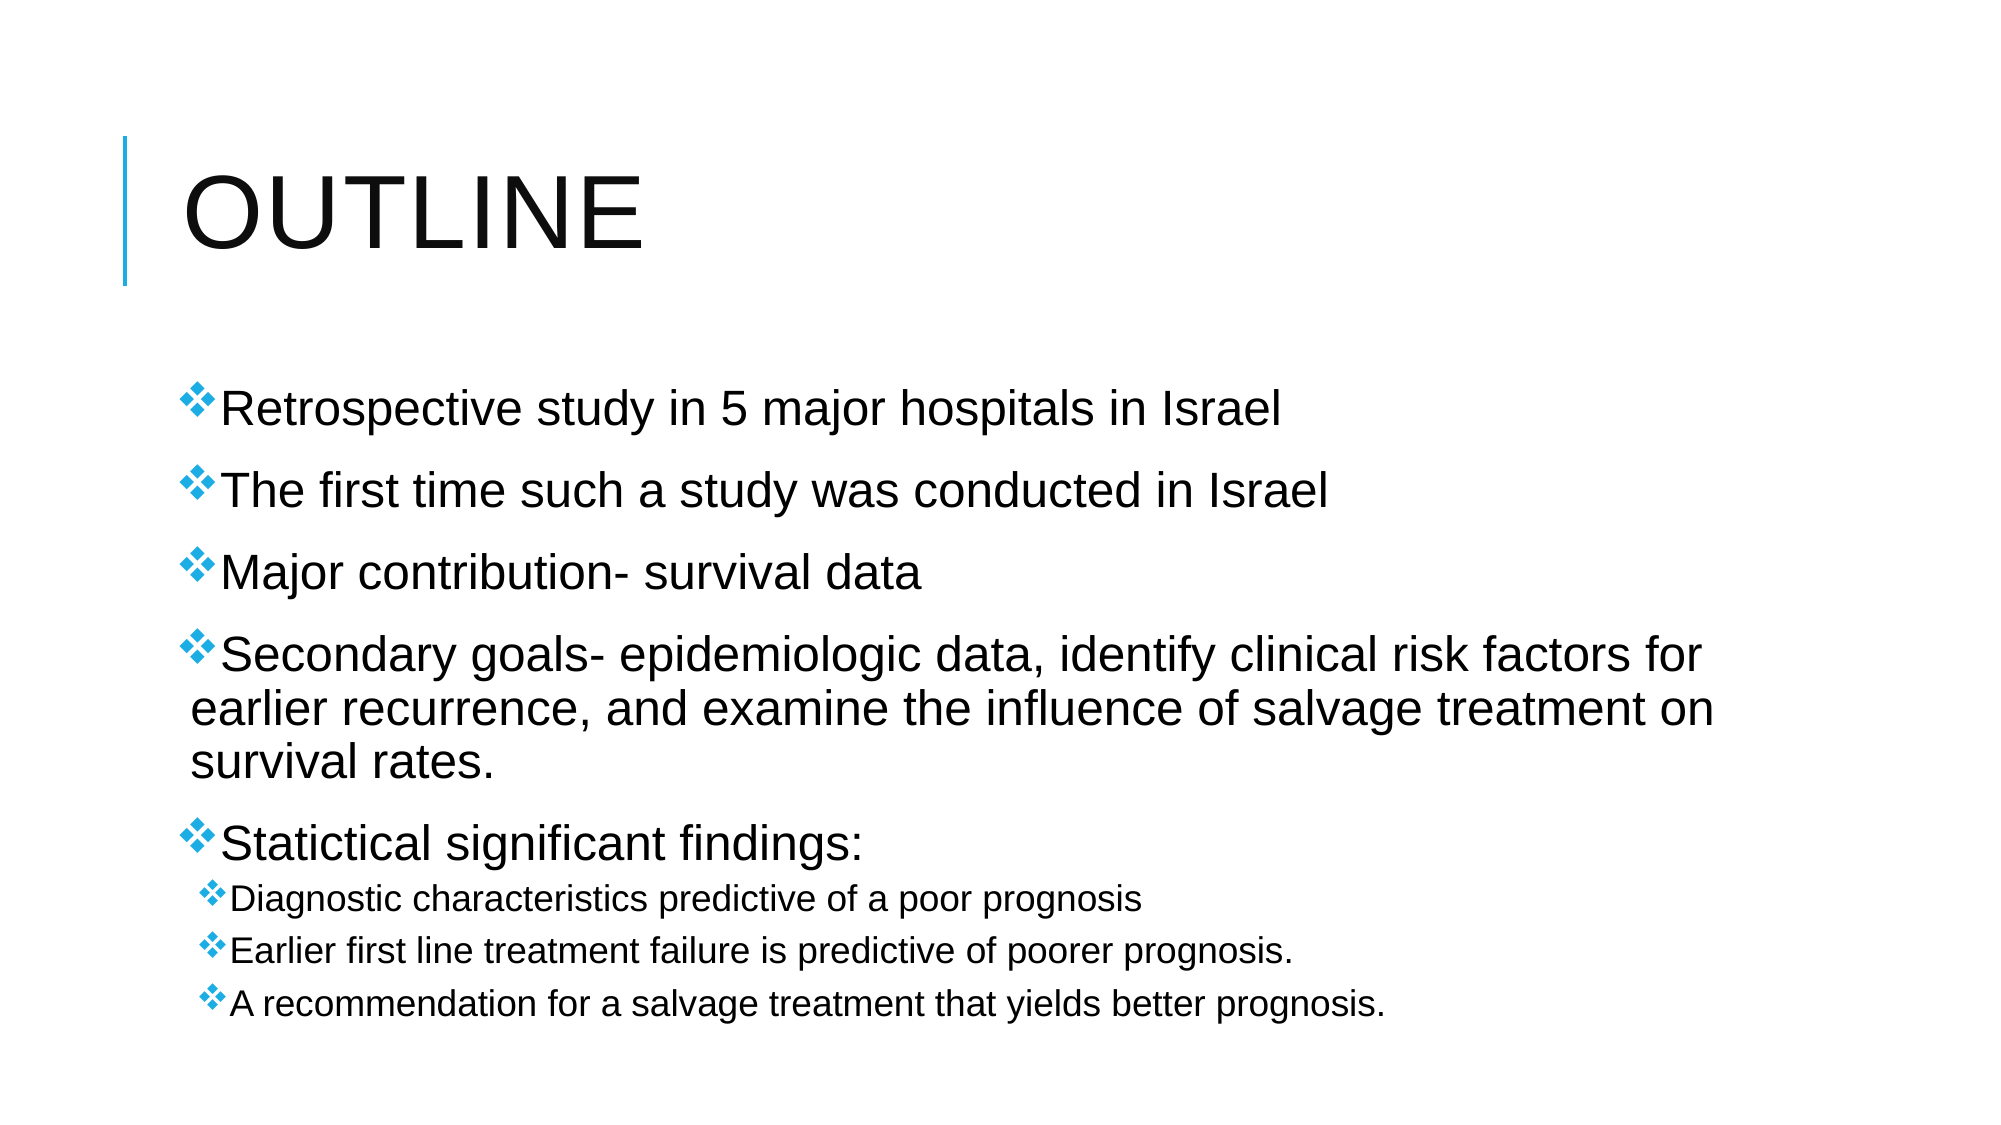

# Outline
Retrospective study in 5 major hospitals in Israel
The first time such a study was conducted in Israel
Major contribution- survival data
Secondary goals- epidemiologic data, identify clinical risk factors for earlier recurrence, and examine the influence of salvage treatment on survival rates.
Statictical significant findings:
Diagnostic characteristics predictive of a poor prognosis
Earlier first line treatment failure is predictive of poorer prognosis.
A recommendation for a salvage treatment that yields better prognosis.